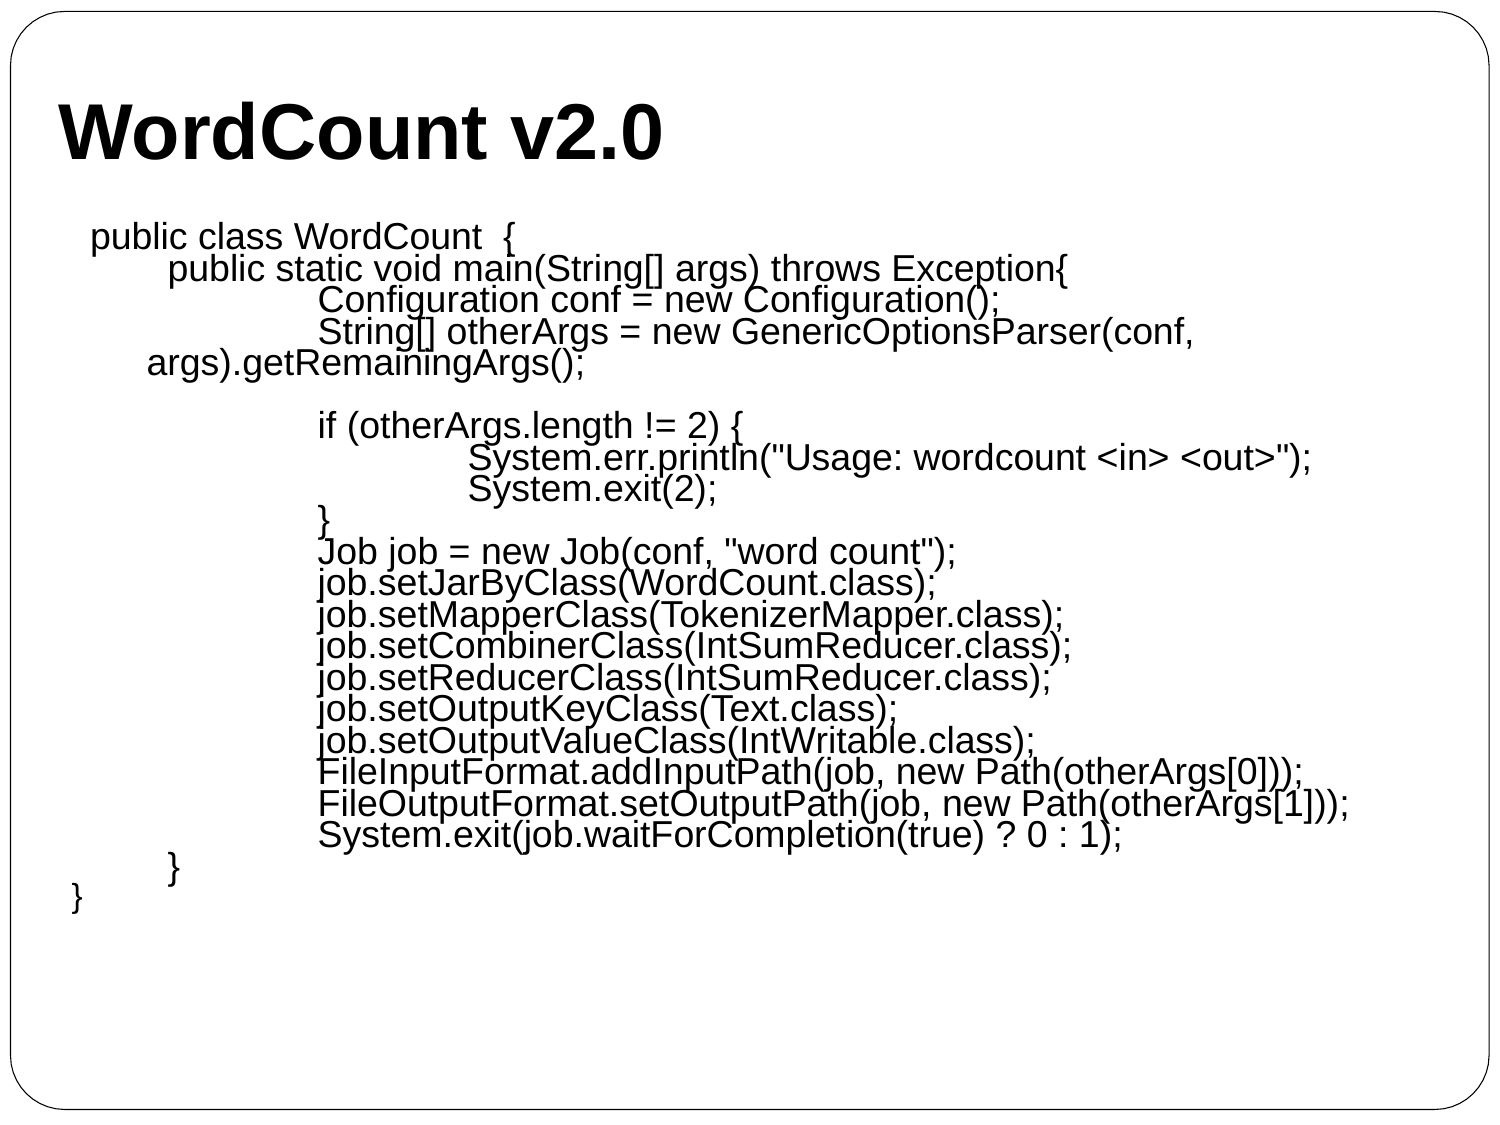

# WordCount v2.0
  public class WordCount  {
  public static void main(String[] args) throws Exception{
	  Configuration conf = new Configuration();
	  String[] otherArgs = new GenericOptionsParser(conf, args).getRemainingArgs();

	  if (otherArgs.length != 2) {
		  System.err.println("Usage: wordcount <in> <out>");
		  System.exit(2);
	  }
    	  Job job = new Job(conf, "word count");
	  job.setJarByClass(WordCount.class);
	  job.setMapperClass(TokenizerMapper.class);
	  job.setCombinerClass(IntSumReducer.class);
	  job.setReducerClass(IntSumReducer.class);
	  job.setOutputKeyClass(Text.class);
	  job.setOutputValueClass(IntWritable.class);
	  FileInputFormat.addInputPath(job, new Path(otherArgs[0]));
	  FileOutputFormat.setOutputPath(job, new Path(otherArgs[1]));
	  System.exit(job.waitForCompletion(true) ? 0 : 1);
  }
}